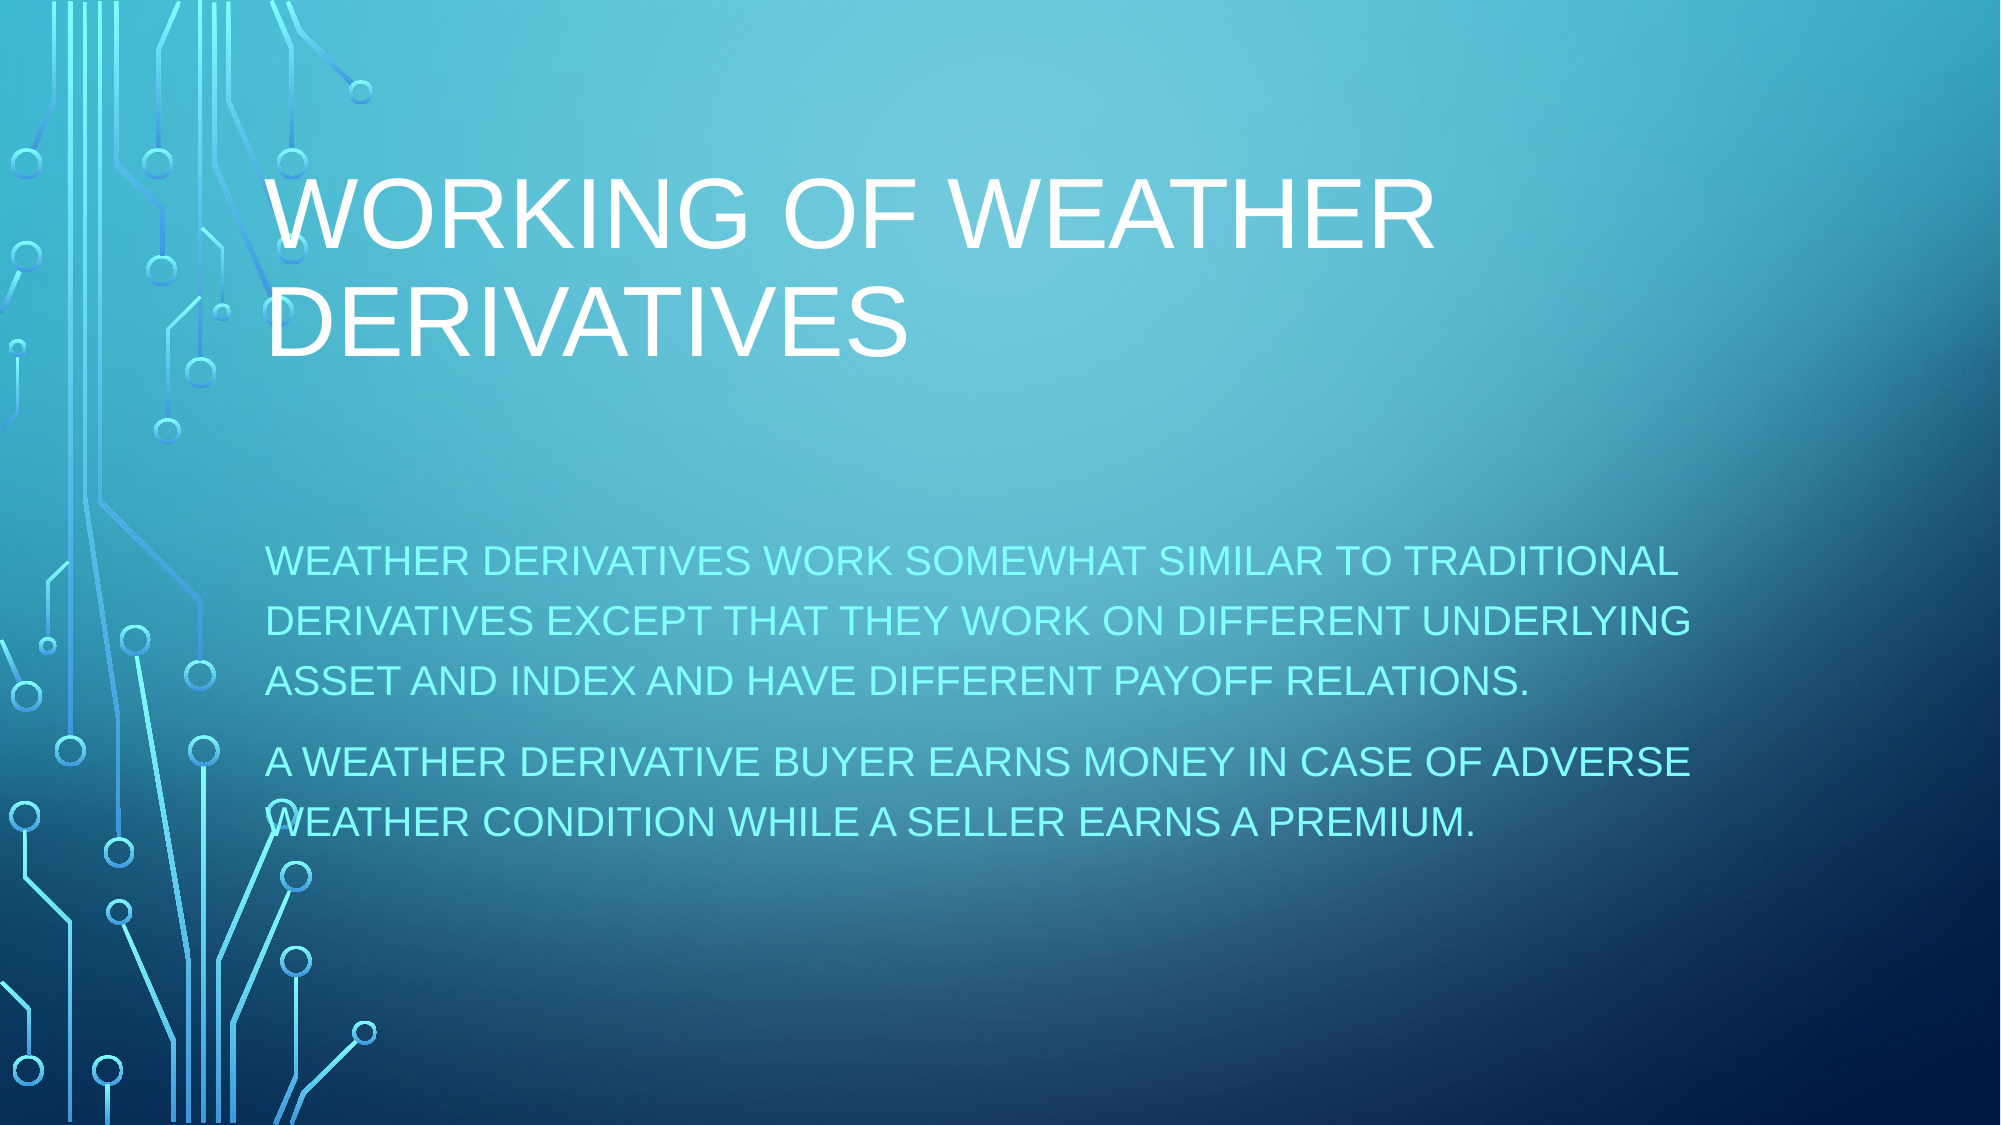

# Working of Weather derivatives

Weather derivatives work somewhat similar to traditional derivatives except that they work on different underlying asset and index and have different payoff relations.
A weather derivative buyer earns money in case of adverse weather condition while a seller earns a premium.